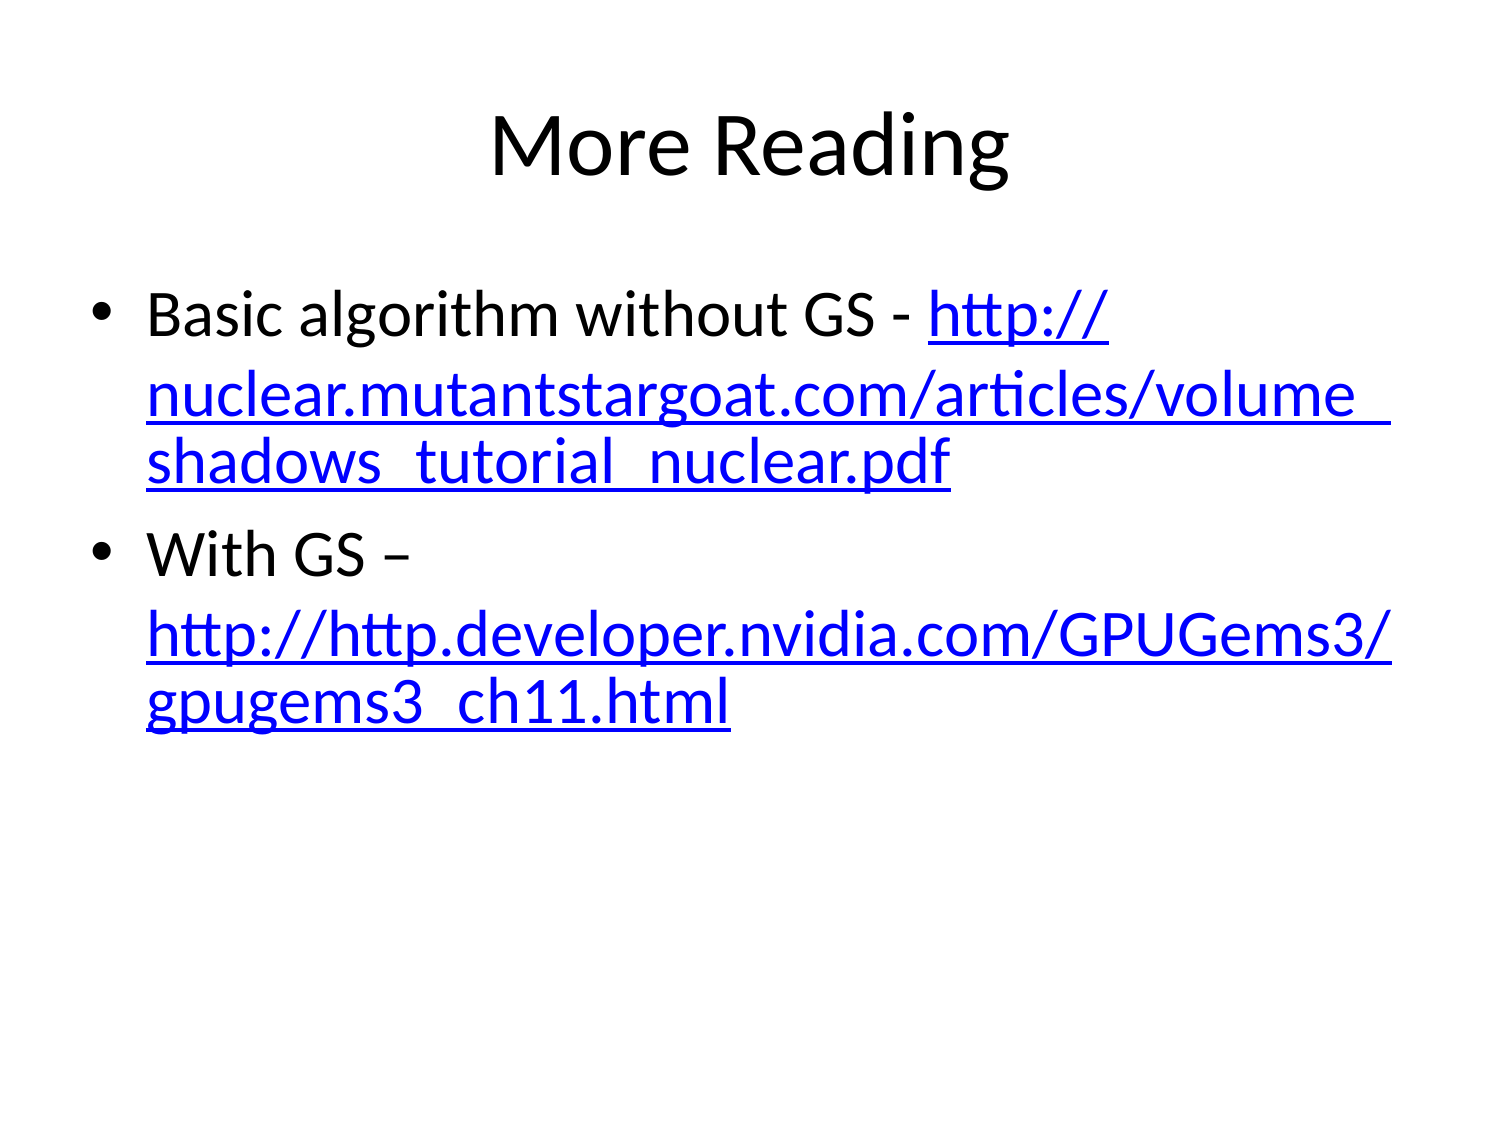

# More Reading
Basic algorithm without GS - http://nuclear.mutantstargoat.com/articles/volume_shadows_tutorial_nuclear.pdf
With GS – http://http.developer.nvidia.com/GPUGems3/gpugems3_ch11.html